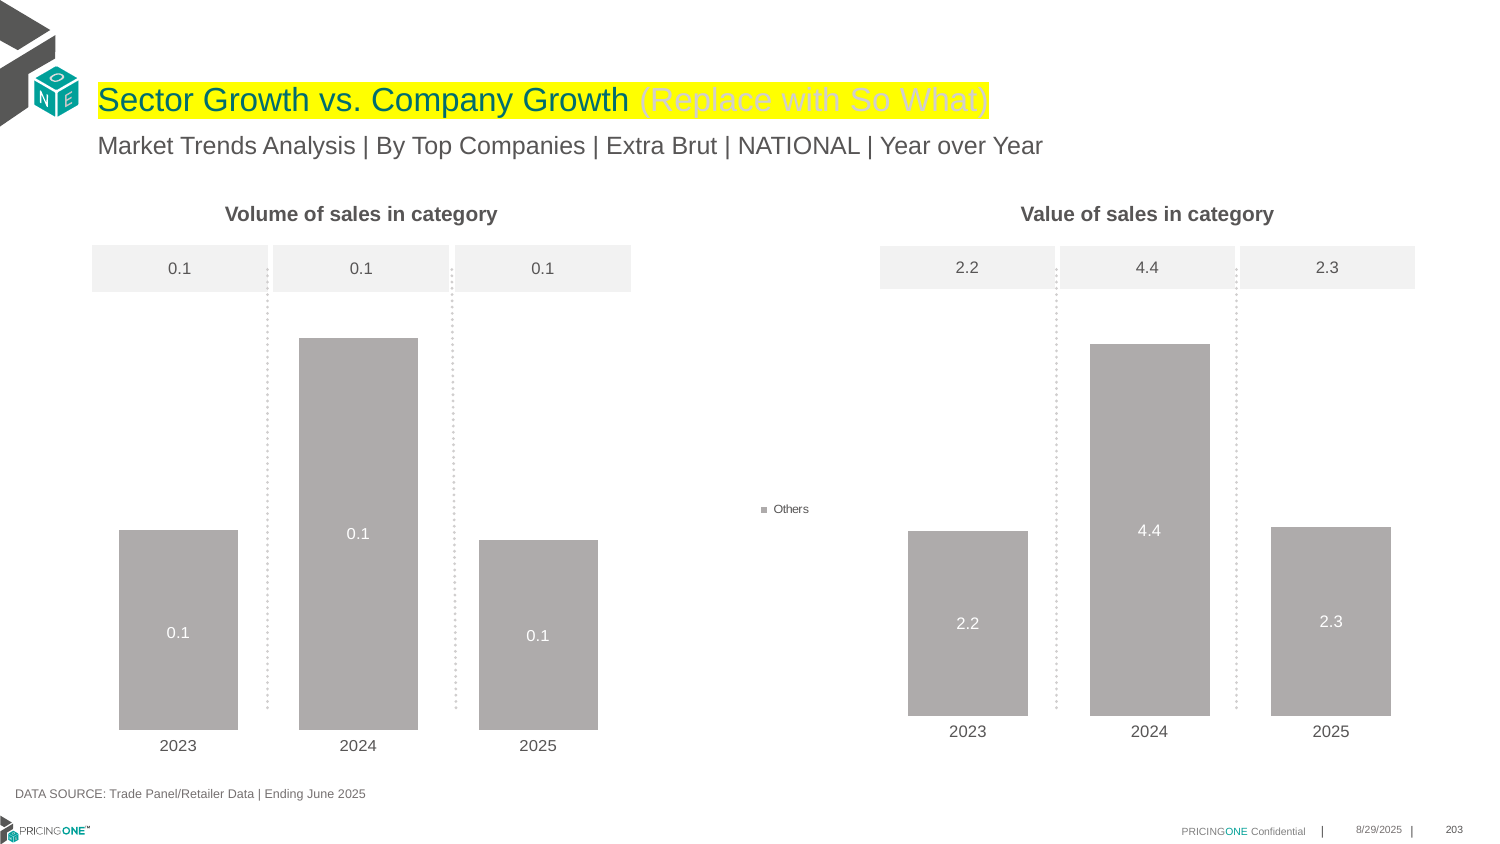

# Sector Growth vs. Company Growth (Replace with So What)
Market Trends Analysis | By Top Companies | Extra Brut | NATIONAL | Year over Year
| Value of sales in category |  |  |
| --- | --- | --- |
| 2.2 | 4.4 | 2.3 |
| Volume of sales in category |  |  |
| --- | --- | --- |
| 0.1 | 0.1 | 0.1 |

### Chart

| Category | Others |
|---|---|
| 2023 | 2.213055 |
| 2024 | 4.448304 |
| 2025 | 2.26676 |

### Chart

| Category | Others |
|---|---|
| 2023 | 0.055684 |
| 2024 | 0.108922 |
| 2025 | 0.052954 |
DATA SOURCE: Trade Panel/Retailer Data | Ending June 2025

8/29/2025
203